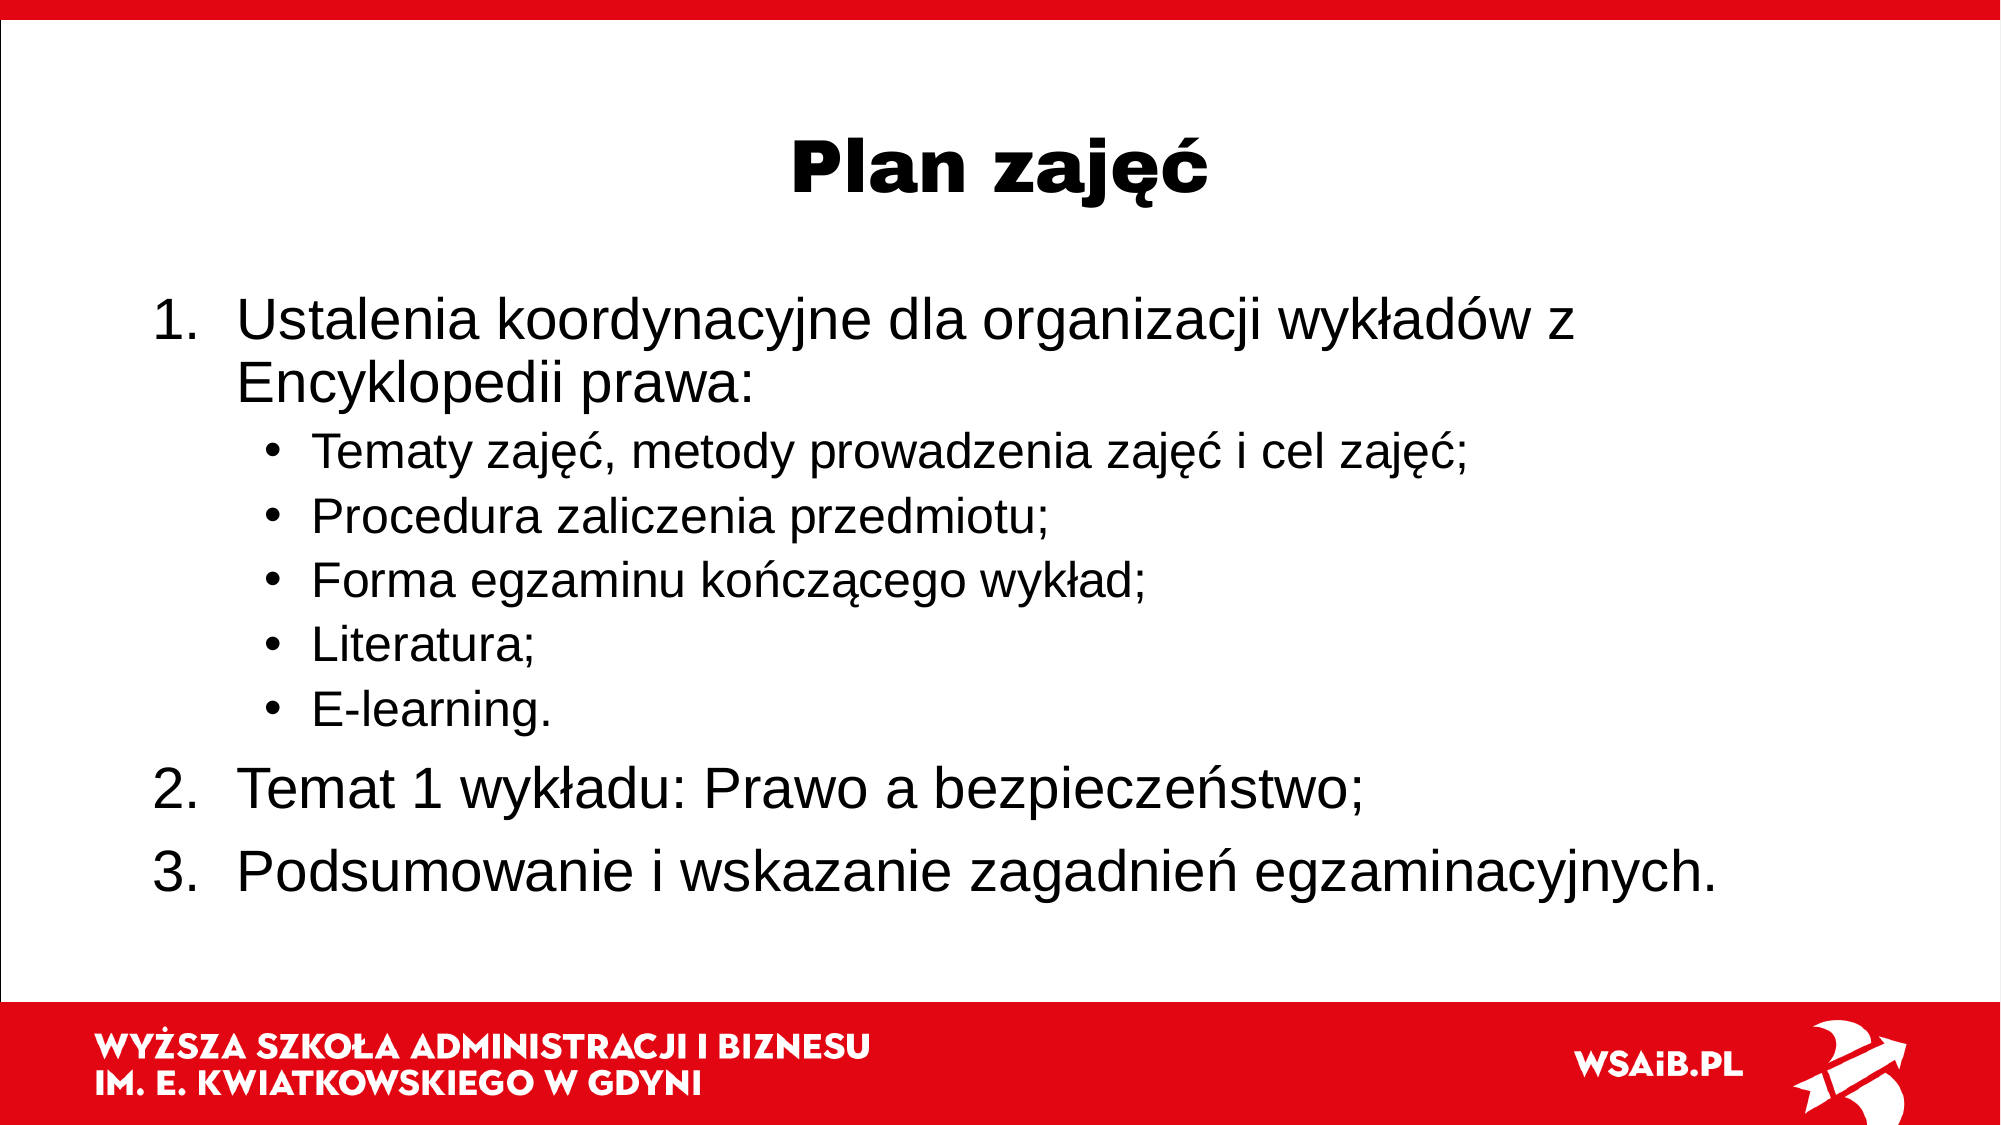

# Plan zajęć
Ustalenia koordynacyjne dla organizacji wykładów z Encyklopedii prawa:
Tematy zajęć, metody prowadzenia zajęć i cel zajęć;
Procedura zaliczenia przedmiotu;
Forma egzaminu kończącego wykład;
Literatura;
E-learning.
Temat 1 wykładu: Prawo a bezpieczeństwo;
Podsumowanie i wskazanie zagadnień egzaminacyjnych.